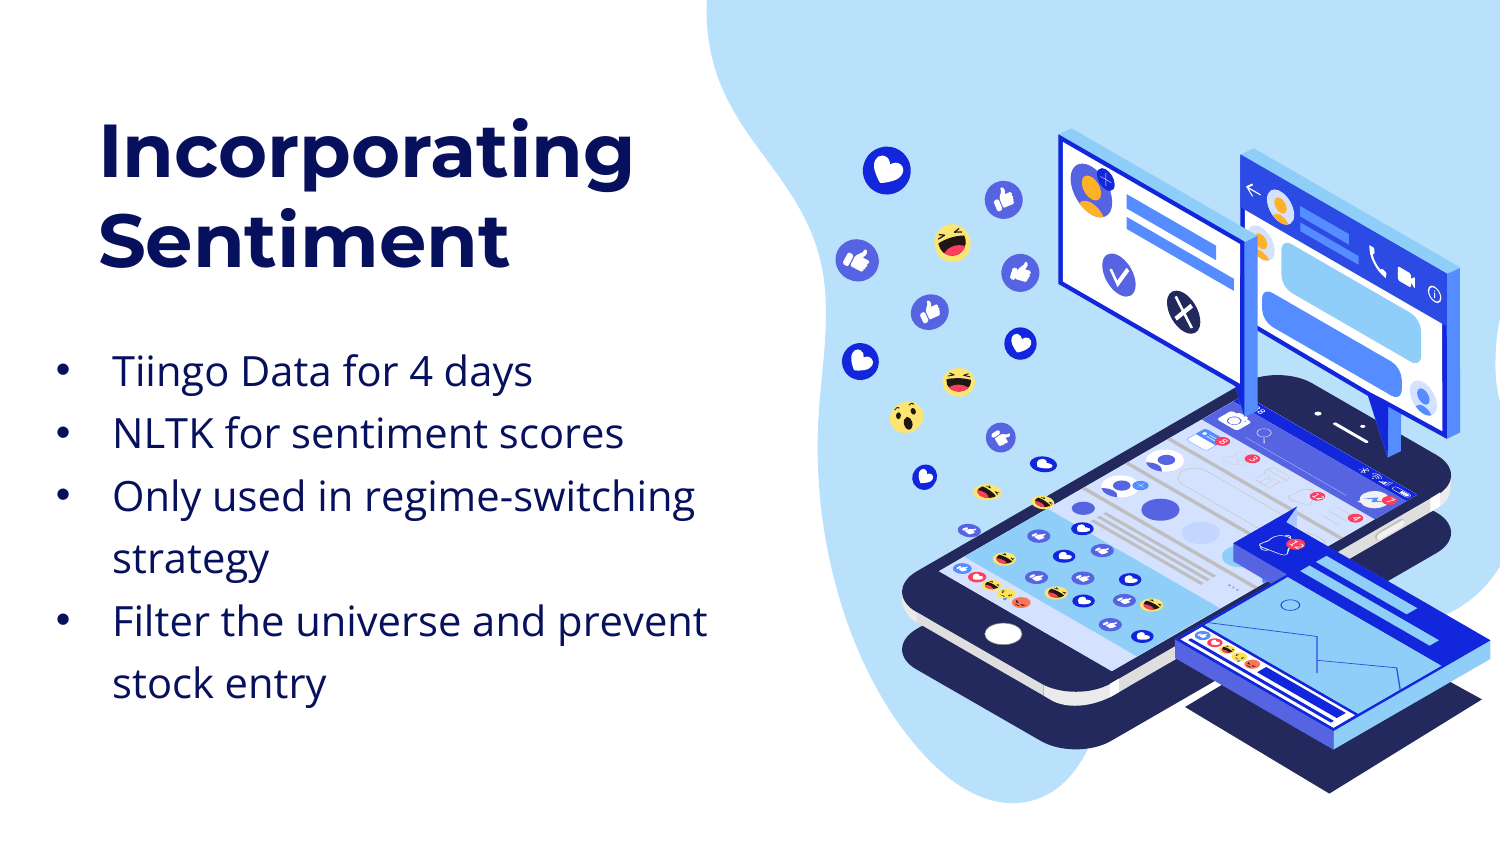

# Incorporating Sentiment

Tiingo Data for 4 days
NLTK for sentiment scores
Only used in regime-switching strategy
Filter the universe and prevent stock entry